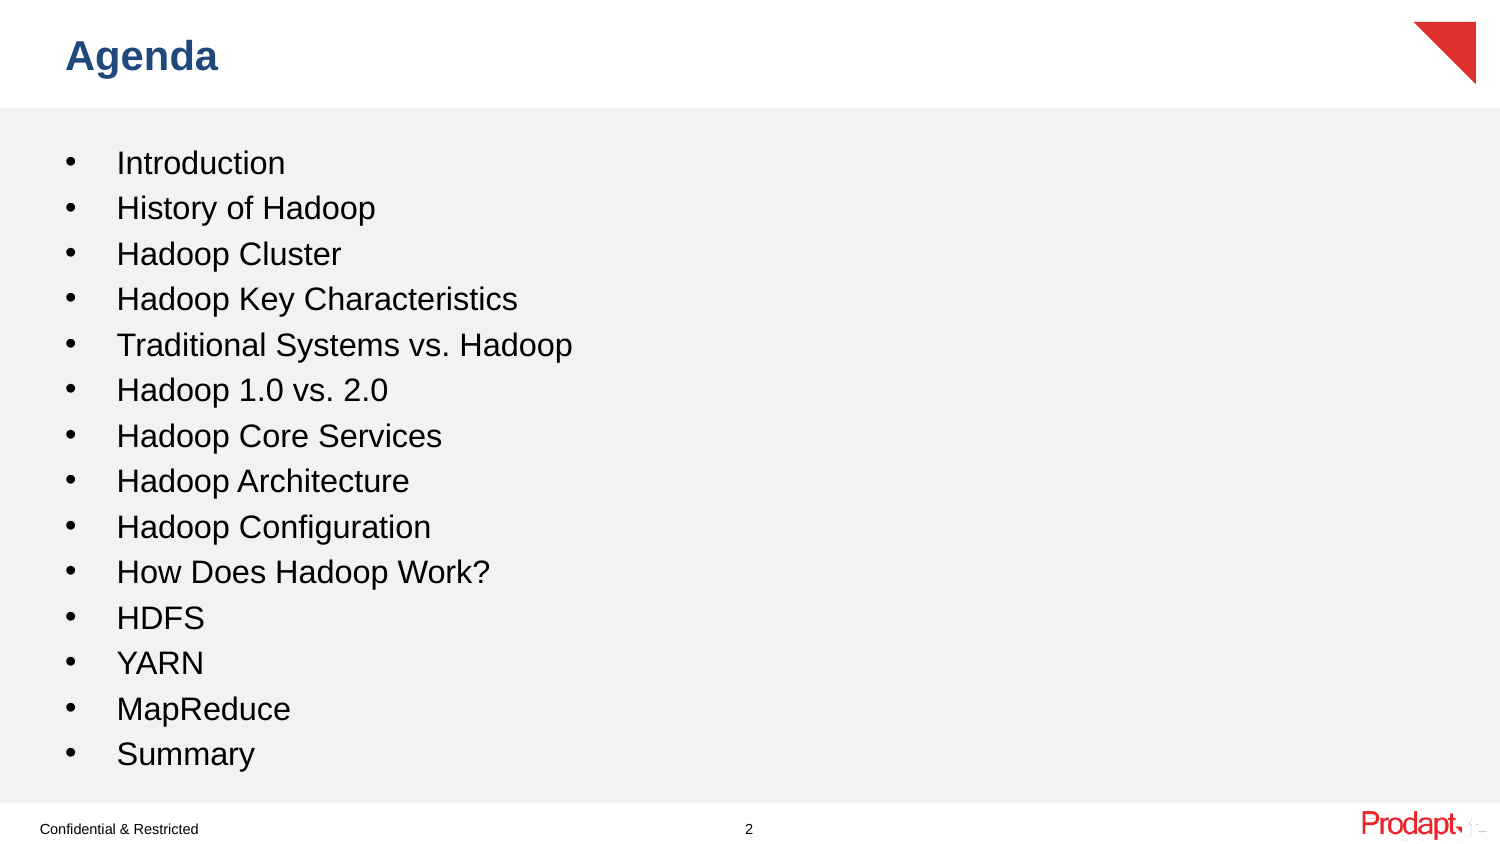

# Agenda
Introduction
History of Hadoop
Hadoop Cluster
Hadoop Key Characteristics
Traditional Systems vs. Hadoop
Hadoop 1.0 vs. 2.0
Hadoop Core Services
Hadoop Architecture
Hadoop Configuration
How Does Hadoop Work?
HDFS
YARN
MapReduce
Summary
2